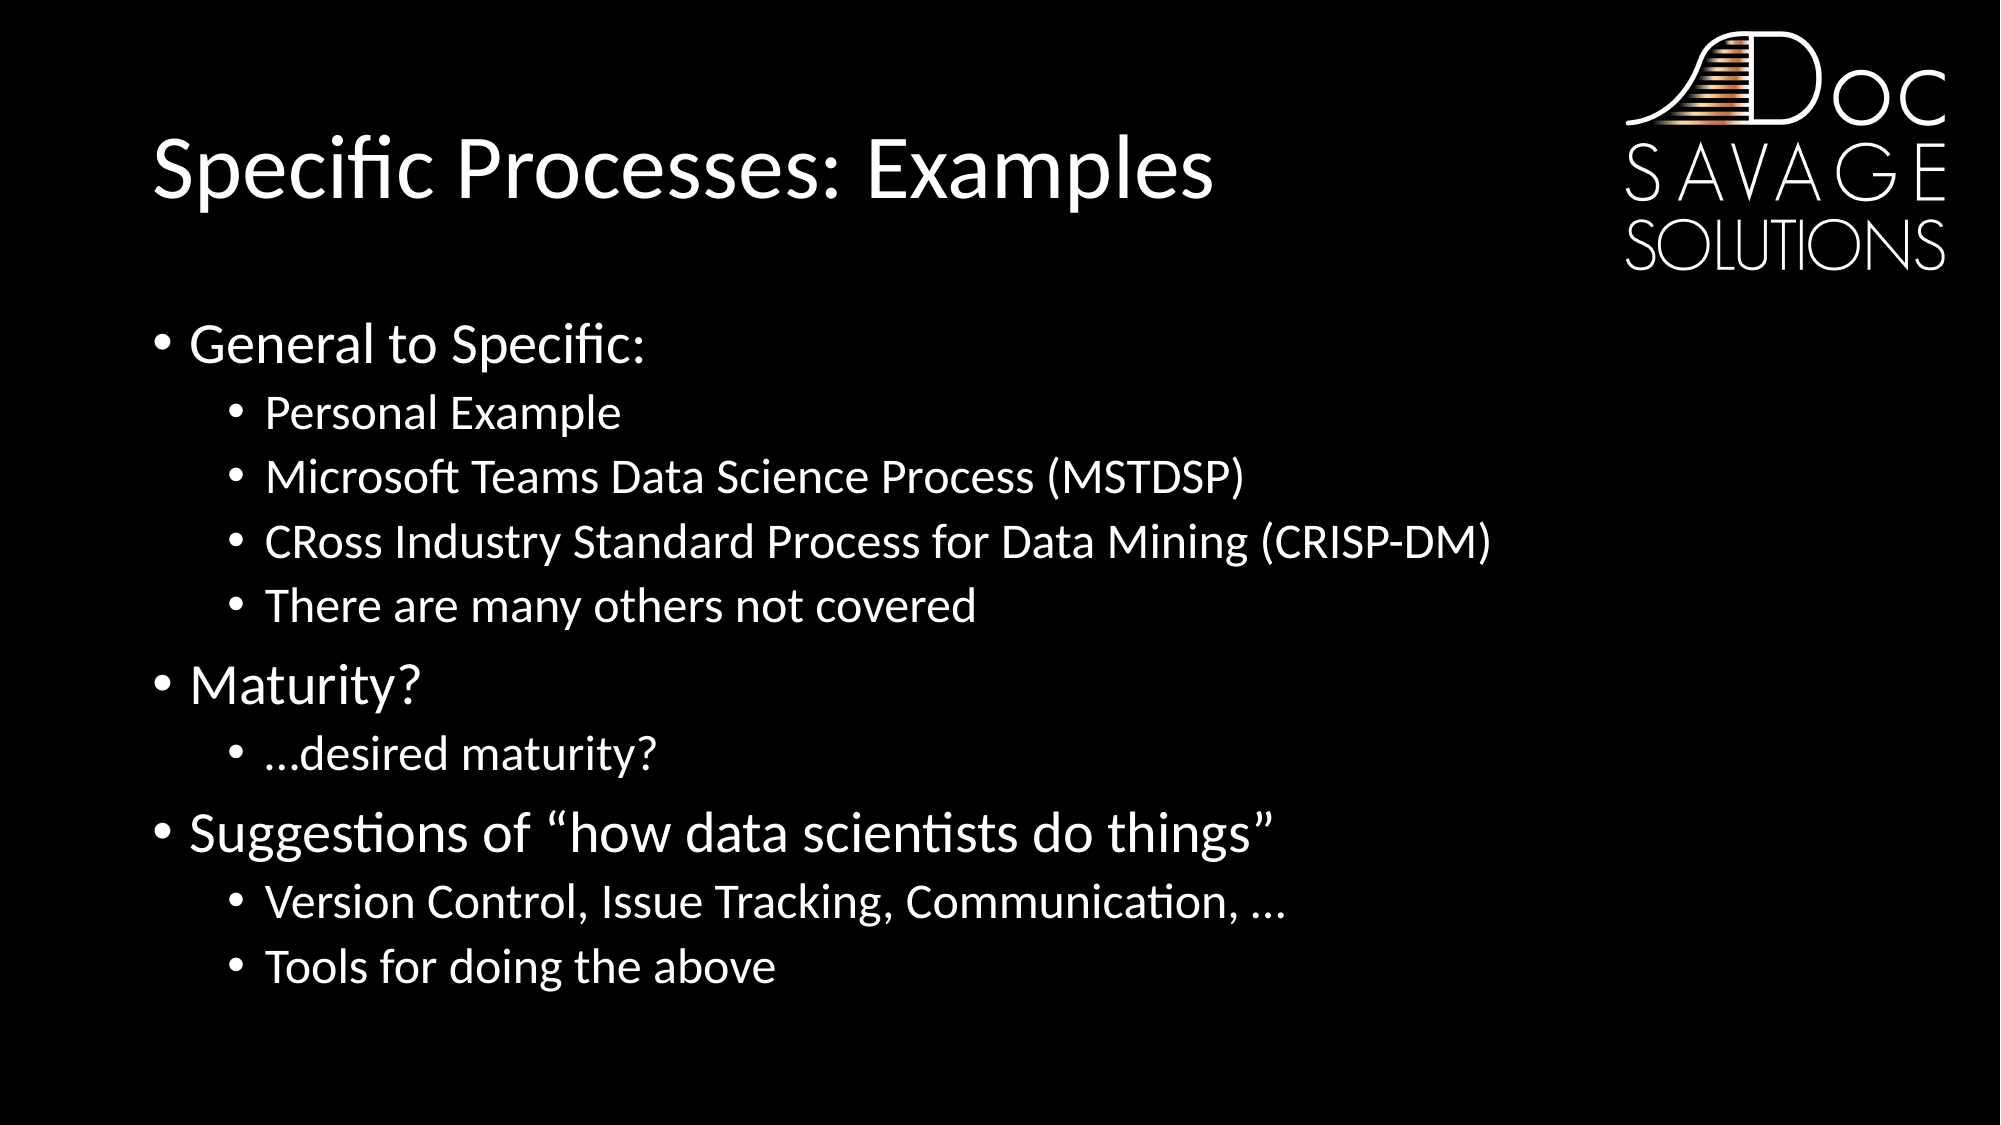

# Specific Processes: Examples
General to Specific:
Personal Example
Microsoft Teams Data Science Process (MSTDSP)
CRoss Industry Standard Process for Data Mining (CRISP-DM)
There are many others not covered
Maturity?
…desired maturity?
Suggestions of “how data scientists do things”
Version Control, Issue Tracking, Communication, …
Tools for doing the above